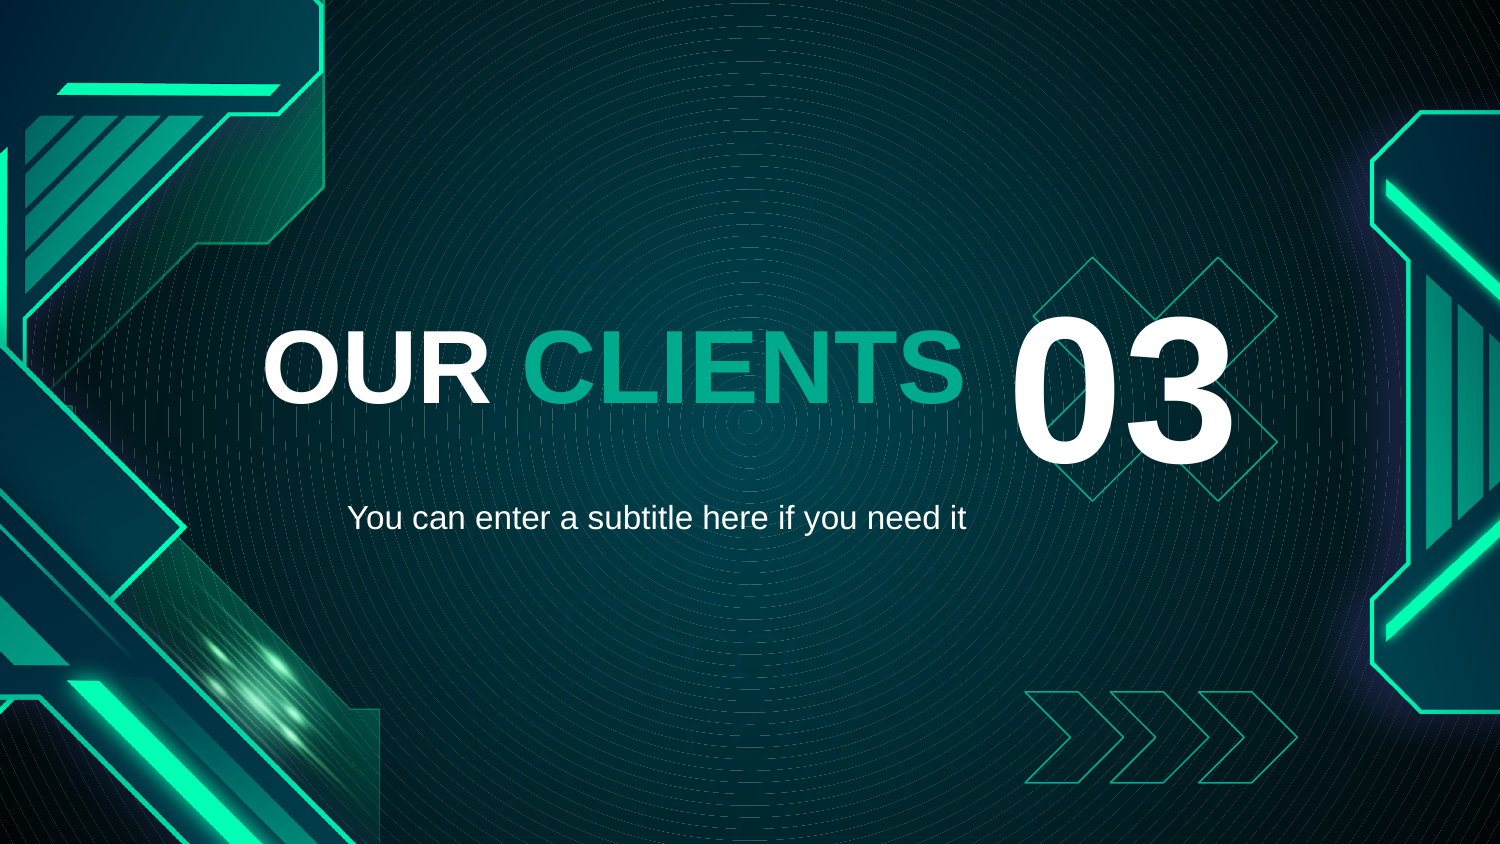

# OUR CLIENTS
03
You can enter a subtitle here if you need it